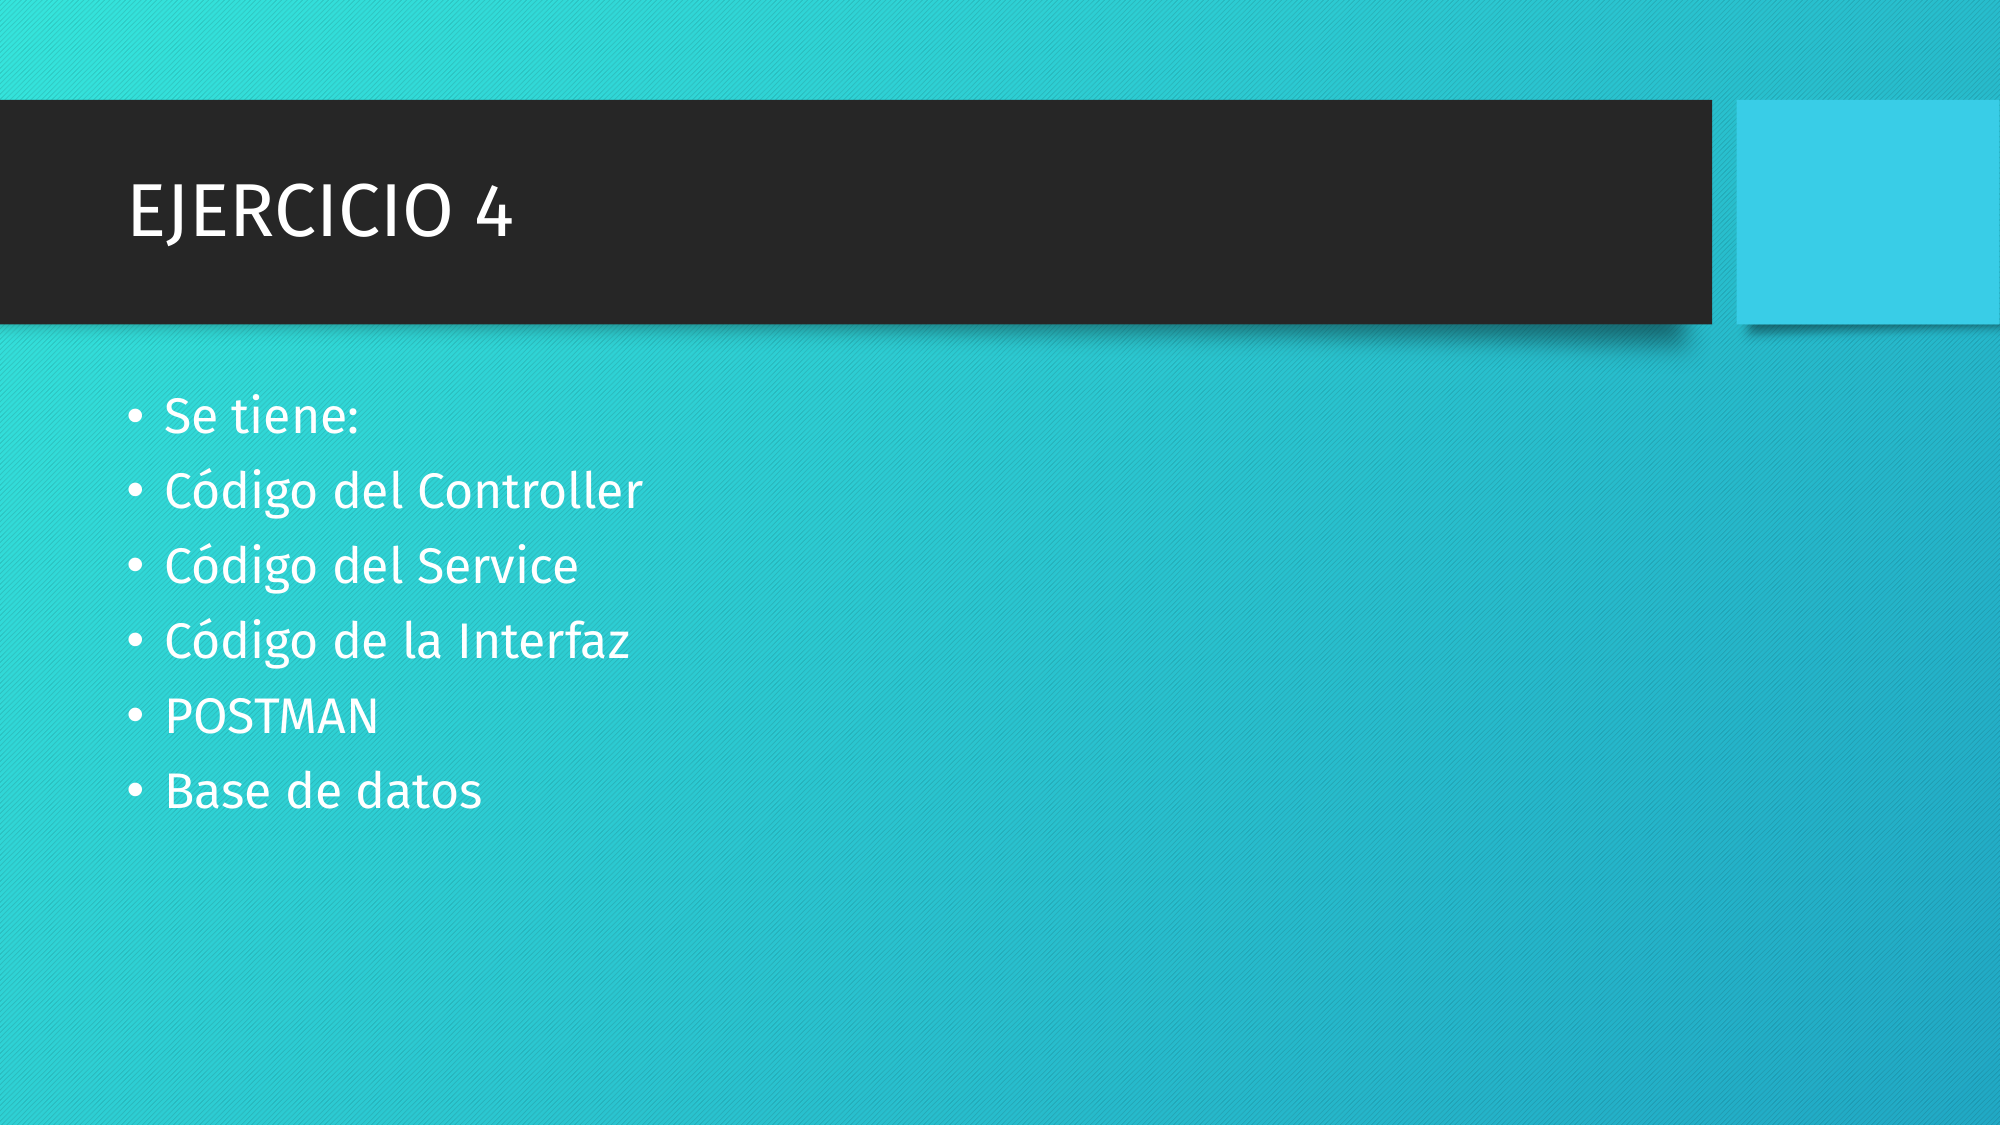

# EJERCICIO 4
Se tiene:
Código del Controller
Código del Service
Código de la Interfaz
POSTMAN
Base de datos